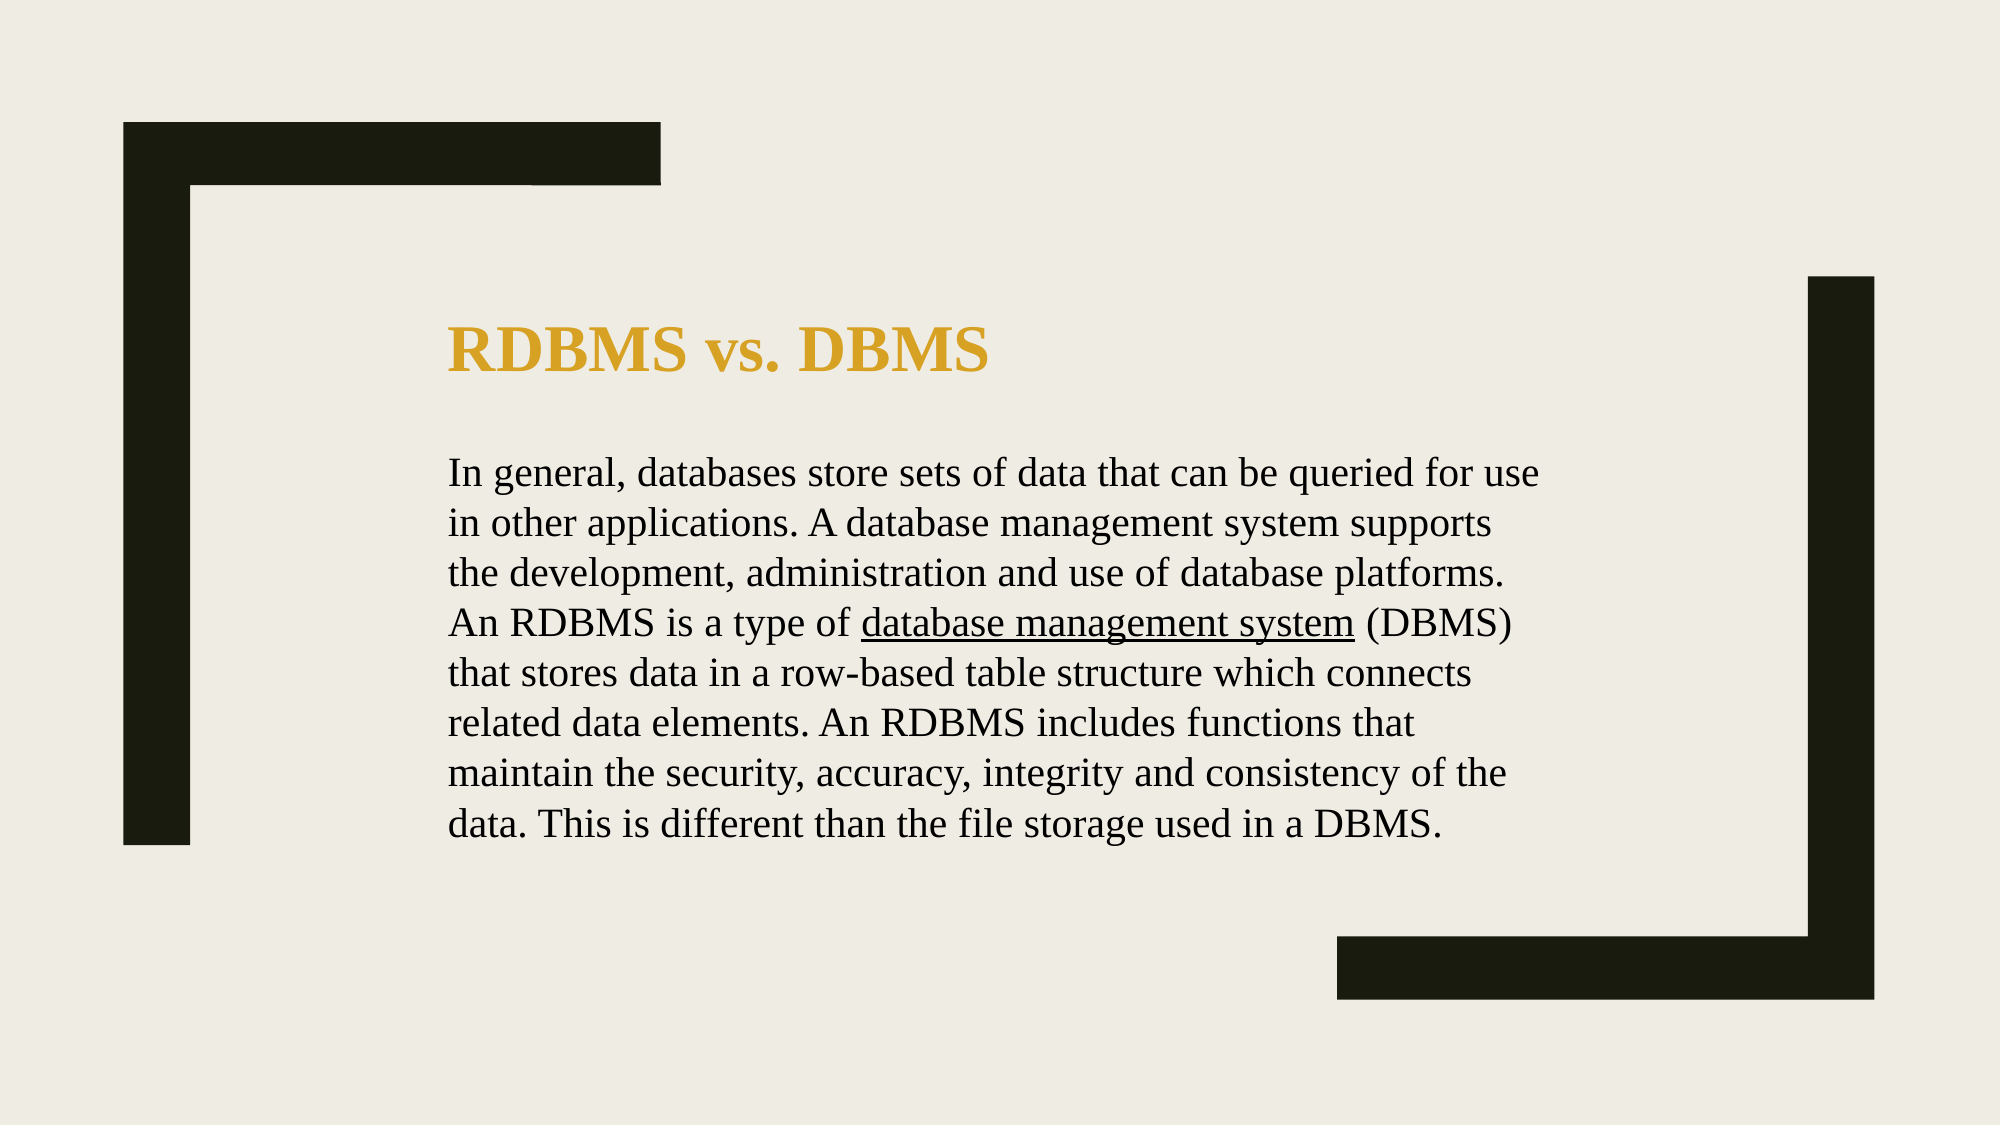

RDBMS vs. DBMS

In general, databases store sets of data that can be queried for use in other applications. A database management system supports the development, administration and use of database platforms.
An RDBMS is a type of database management system (DBMS) that stores data in a row-based table structure which connects related data elements. An RDBMS includes functions that maintain the security, accuracy, integrity and consistency of the data. This is different than the file storage used in a DBMS.